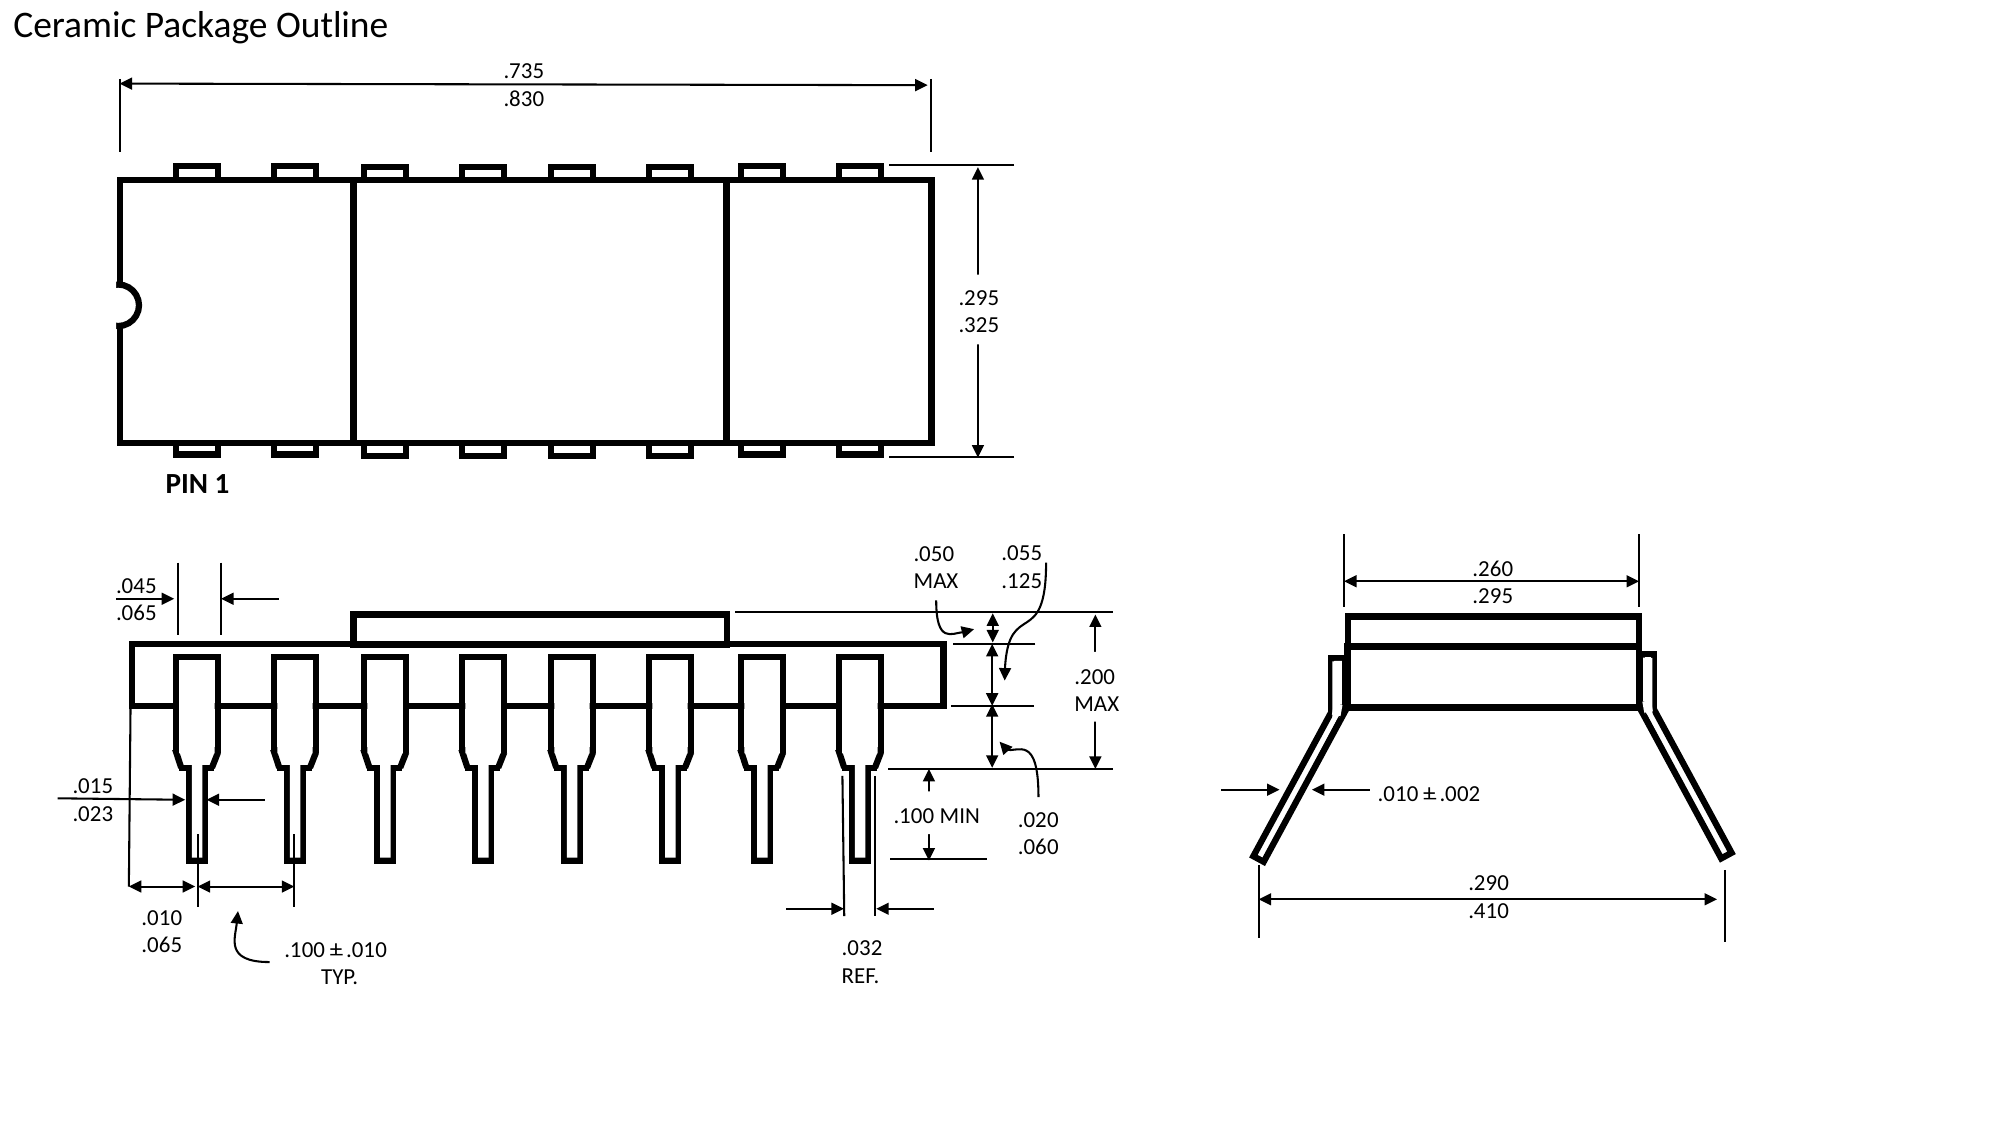

Ceramic Package Outline

.735
.830

.295
.325

PIN 1

.055
.125
.050
MAX

.260
.295
.045
.065

.200
MAX

.015
.023
_
+
.010    .002
.100 MIN
.020
.060
.290
.410
.010
.065
_
+
.100    .010
       TYP.
.032
REF.